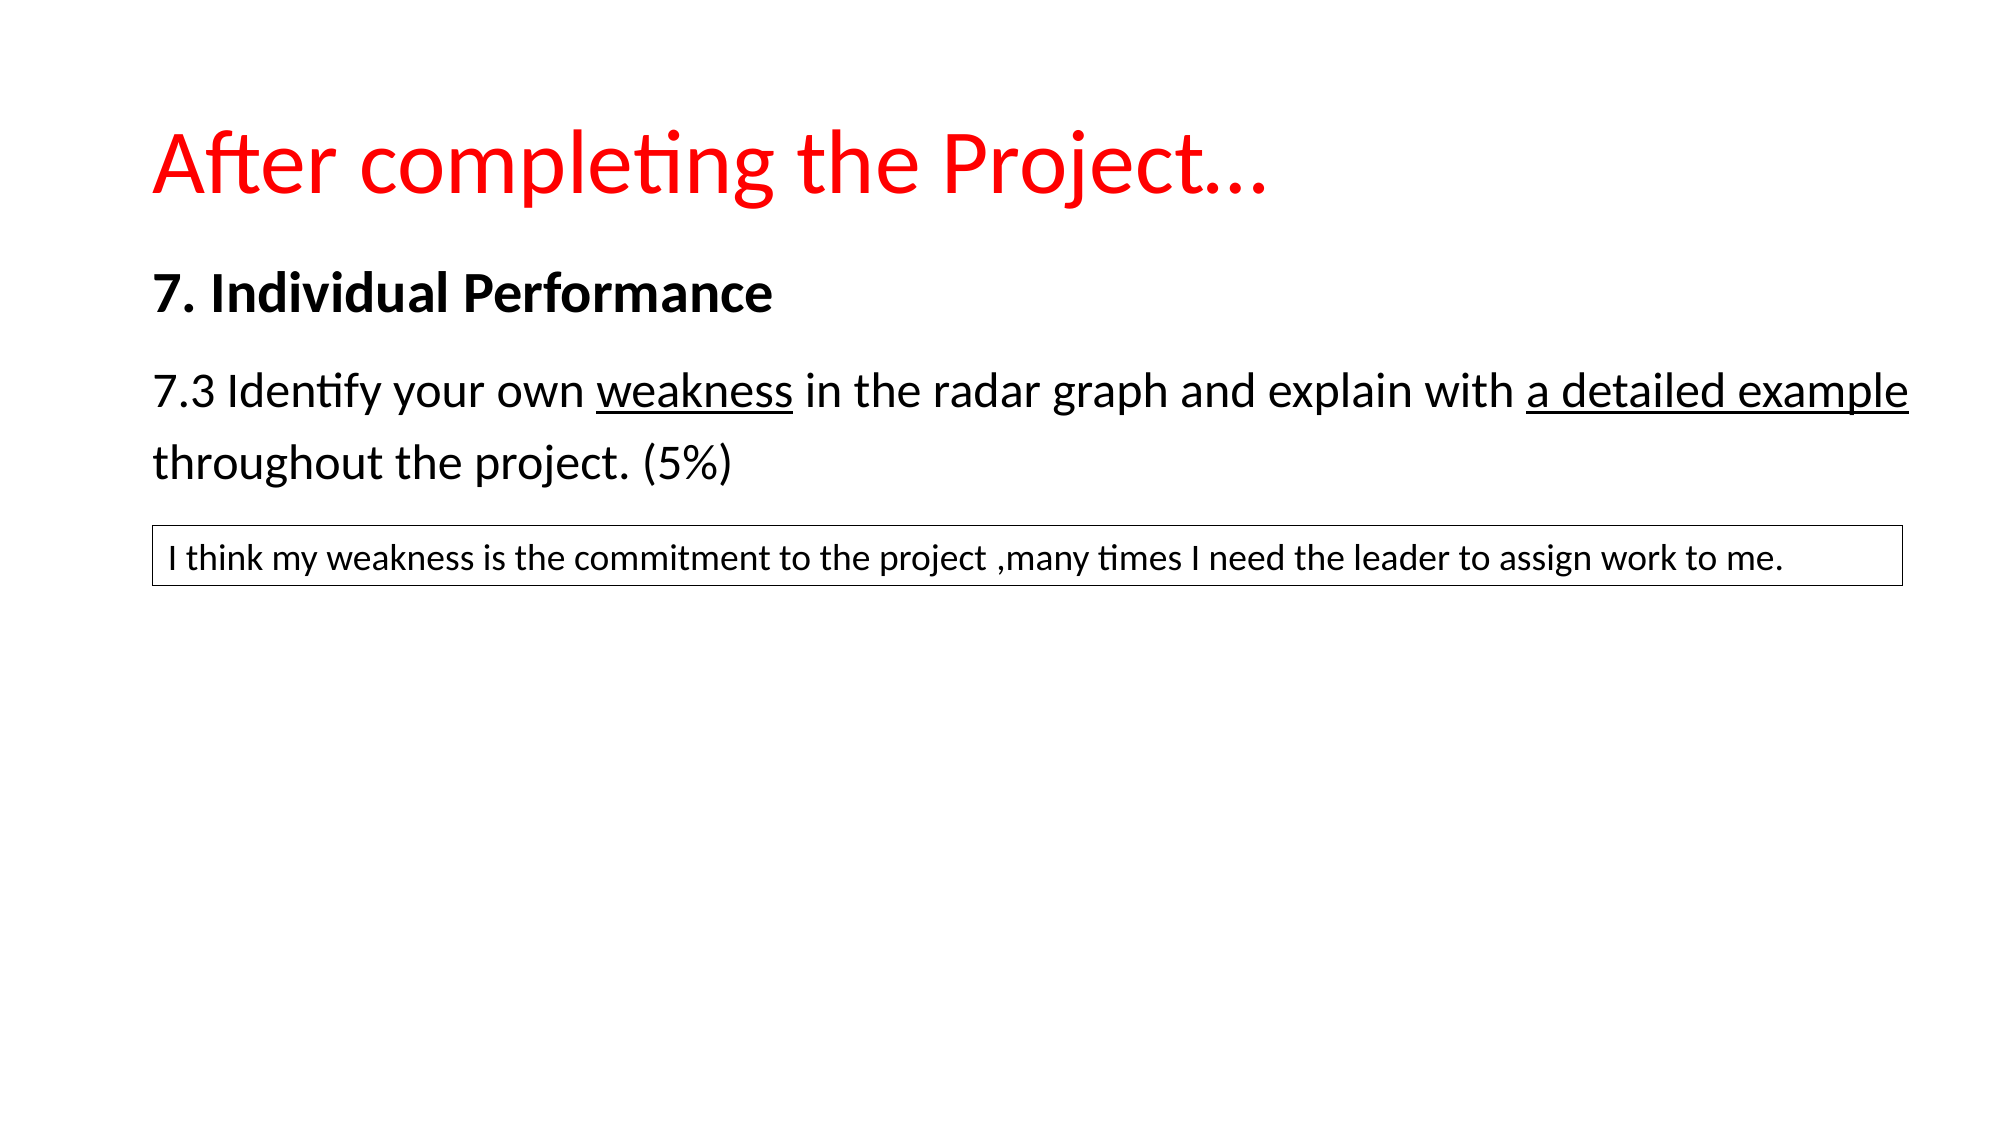

# After completing the Project…
7. Individual Performance
7.3 Identify your own weakness in the radar graph and explain with a detailed example throughout the project. (5%)
I think my weakness is the commitment to the project ,many times I need the leader to assign work to me.